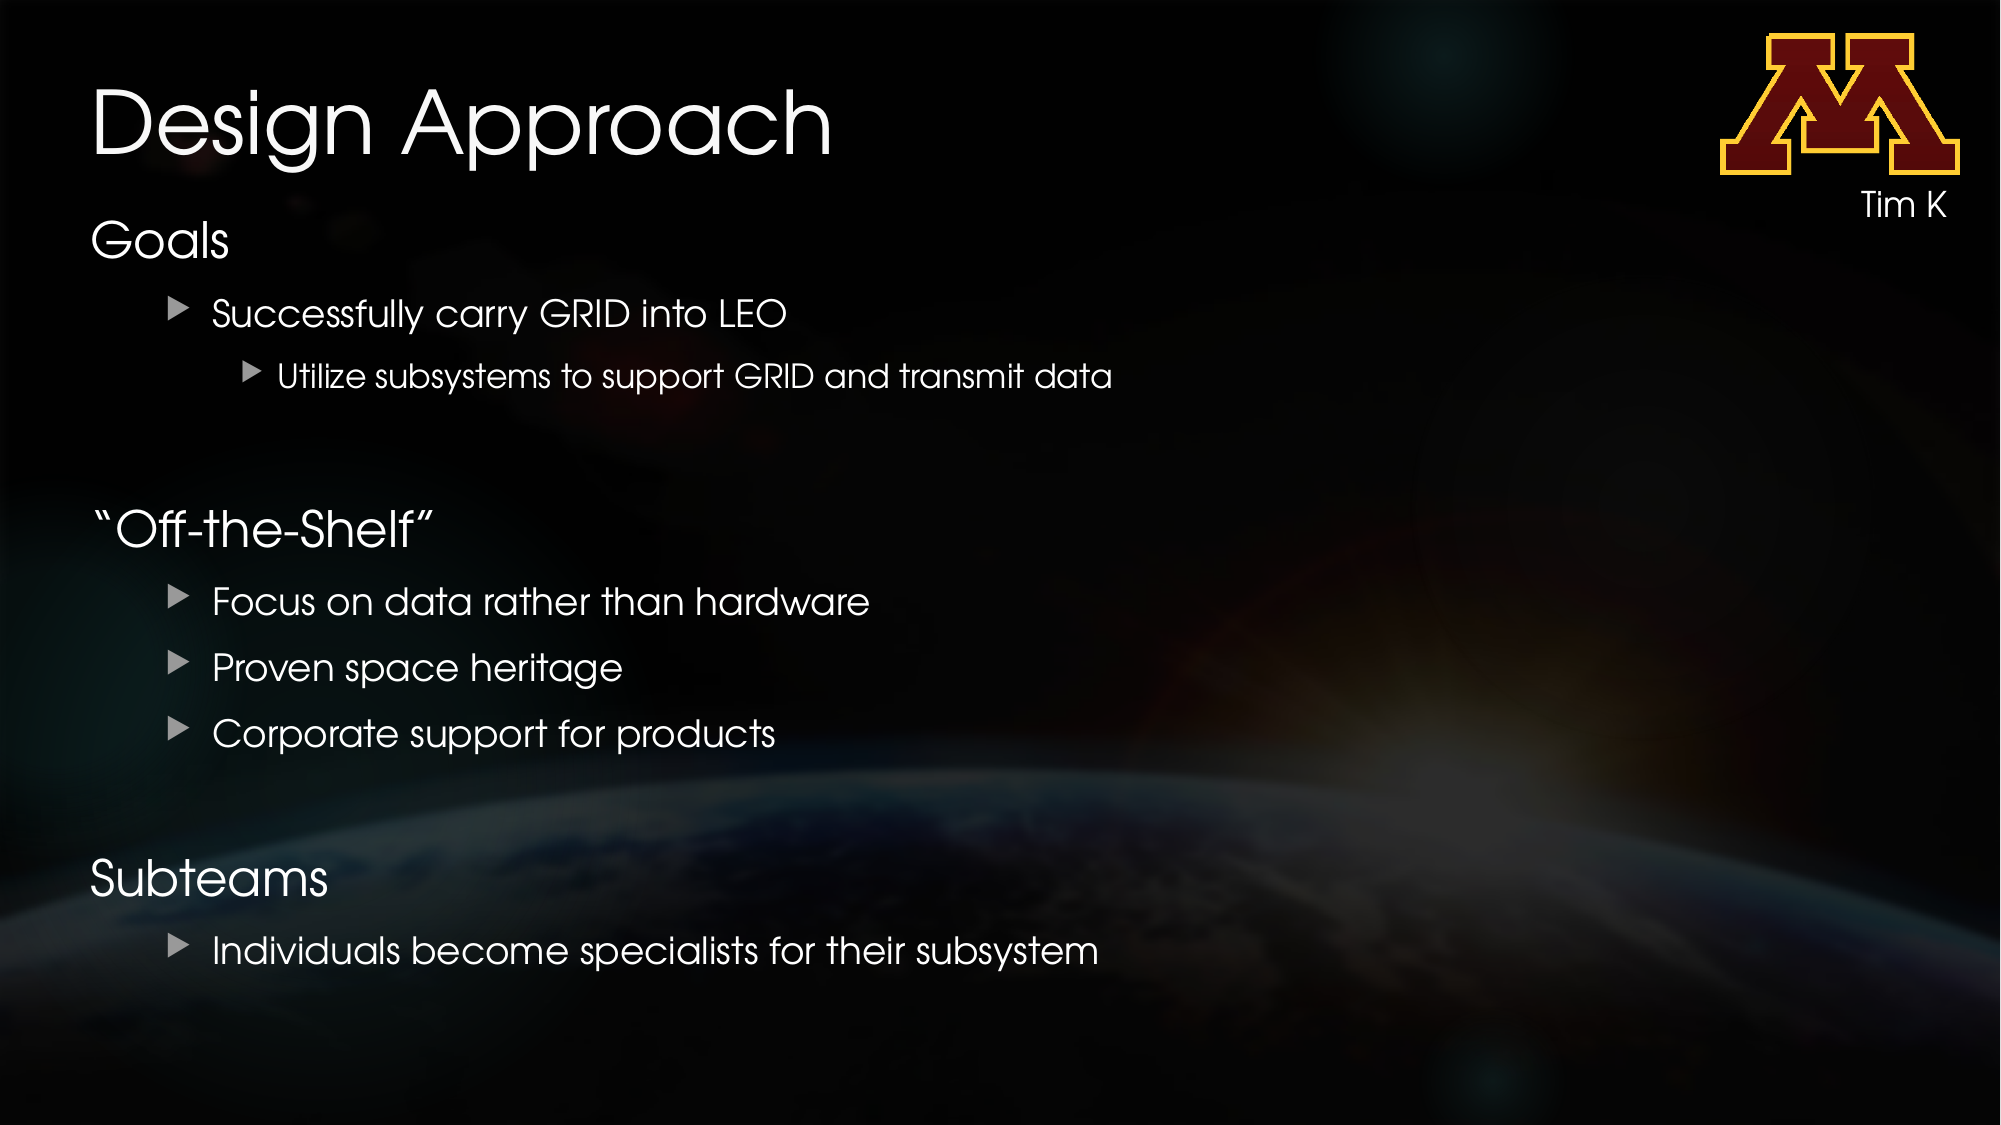

# Design Approach
Tim K
Goals
Successfully carry GRID into LEO
Utilize subsystems to support GRID and transmit data

“Off-the-Shelf”
Focus on data rather than hardware
Proven space heritage
Corporate support for products

Subteams
Individuals become specialists for their subsystem